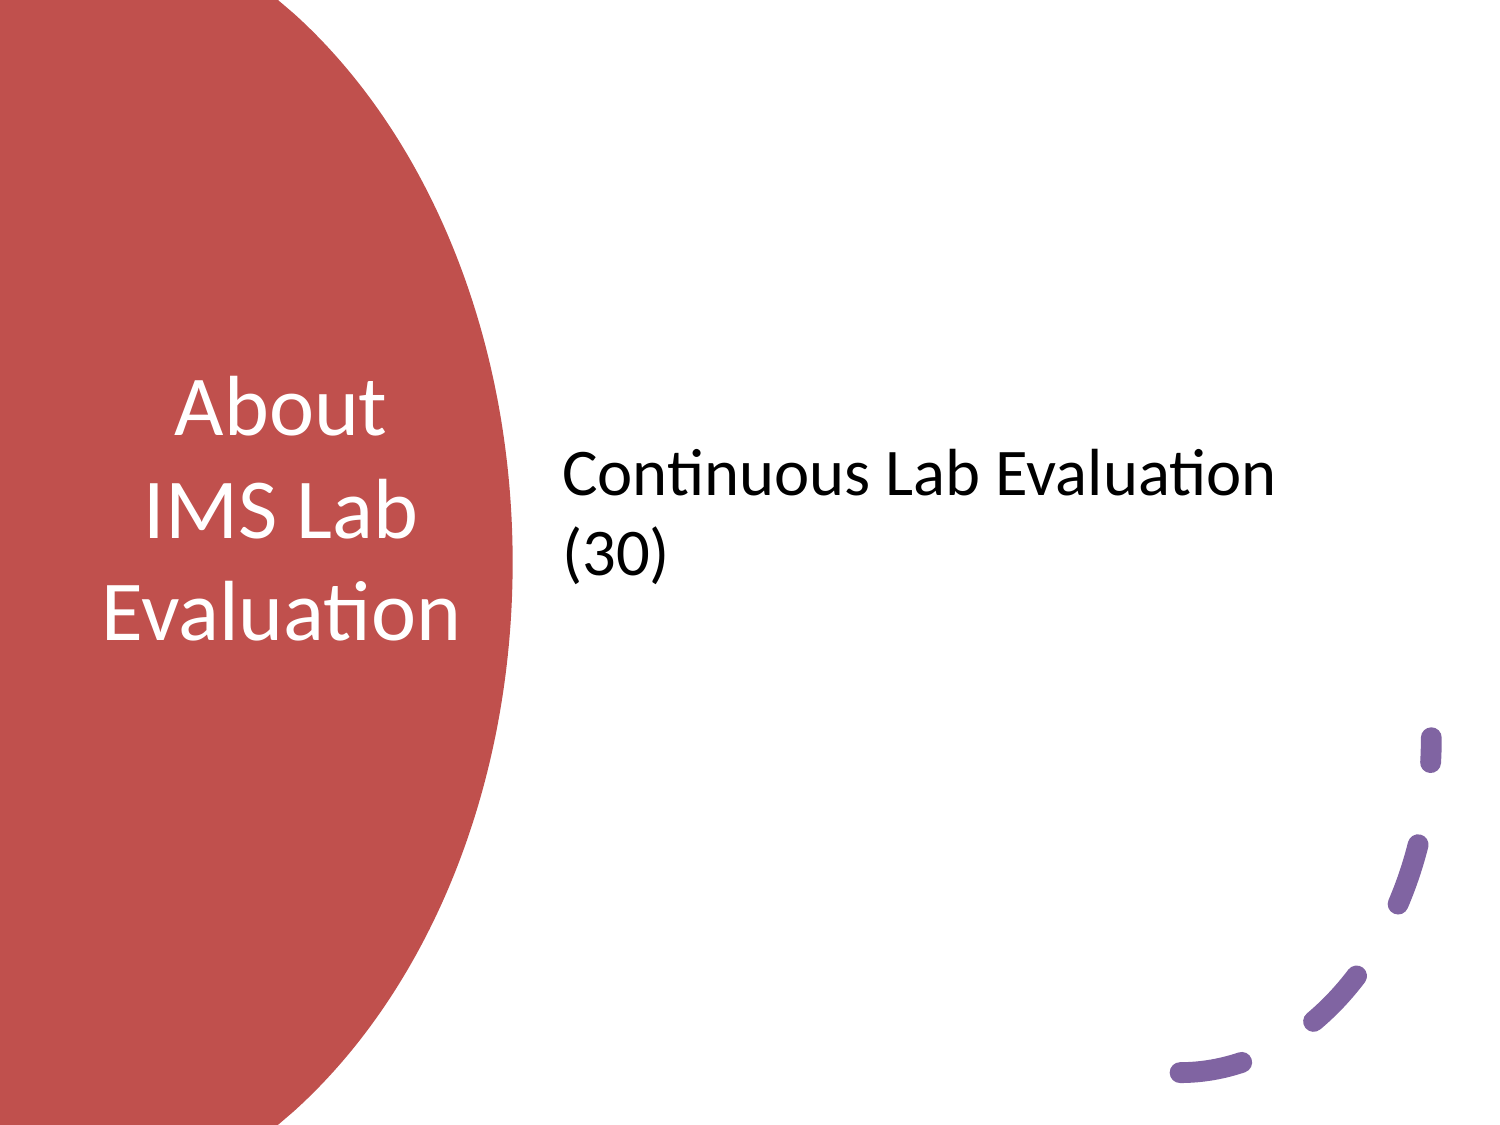

Continuous Lab Evaluation (30)

# About IMS Lab Evaluation